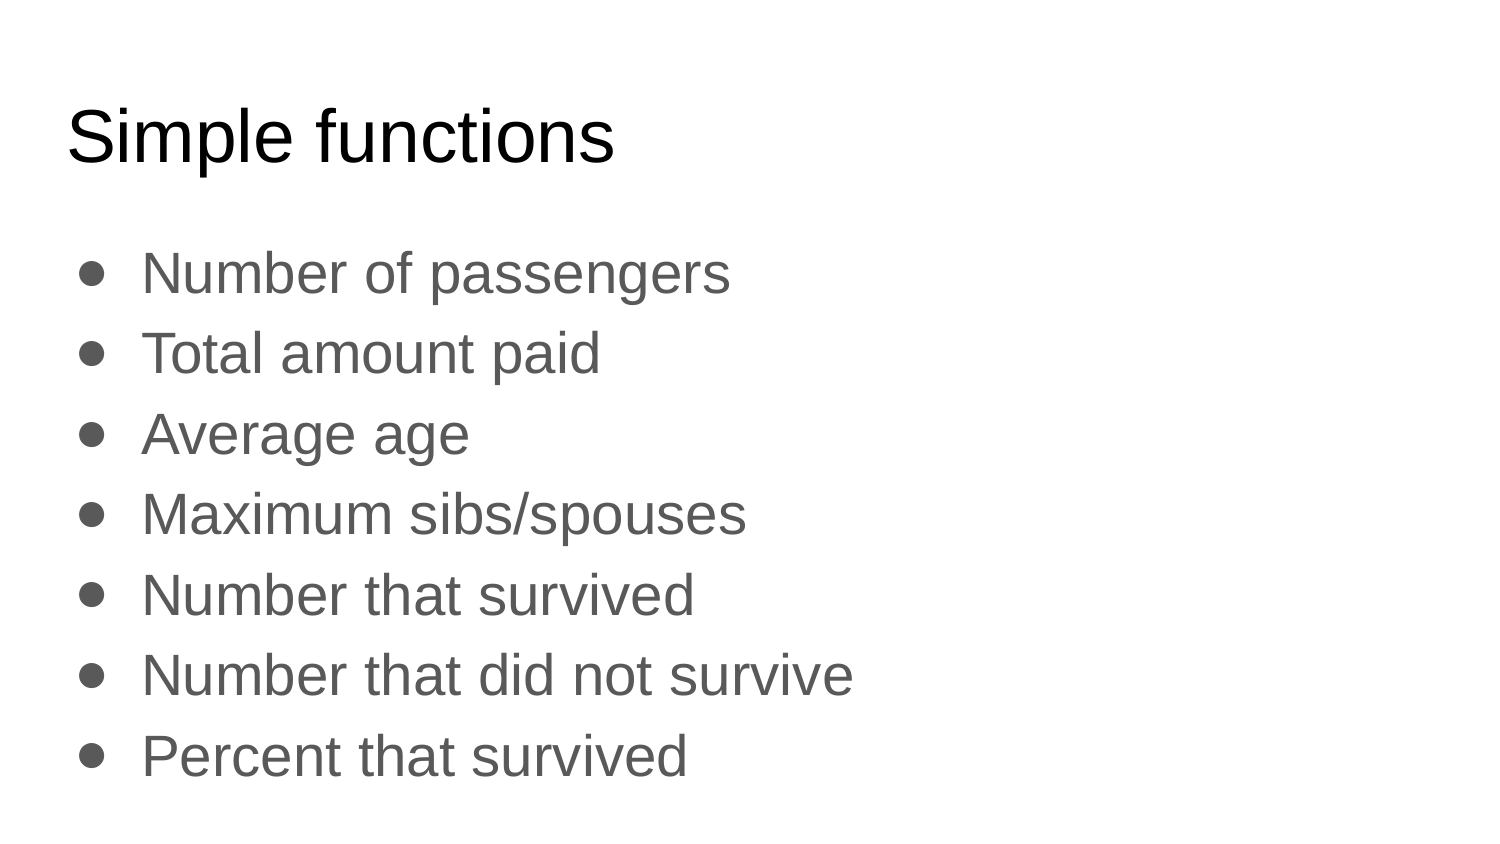

# Simple functions

Number of passengers
Total amount paid
Average age
Maximum sibs/spouses
Number that survived
Number that did not survive
Percent that survived